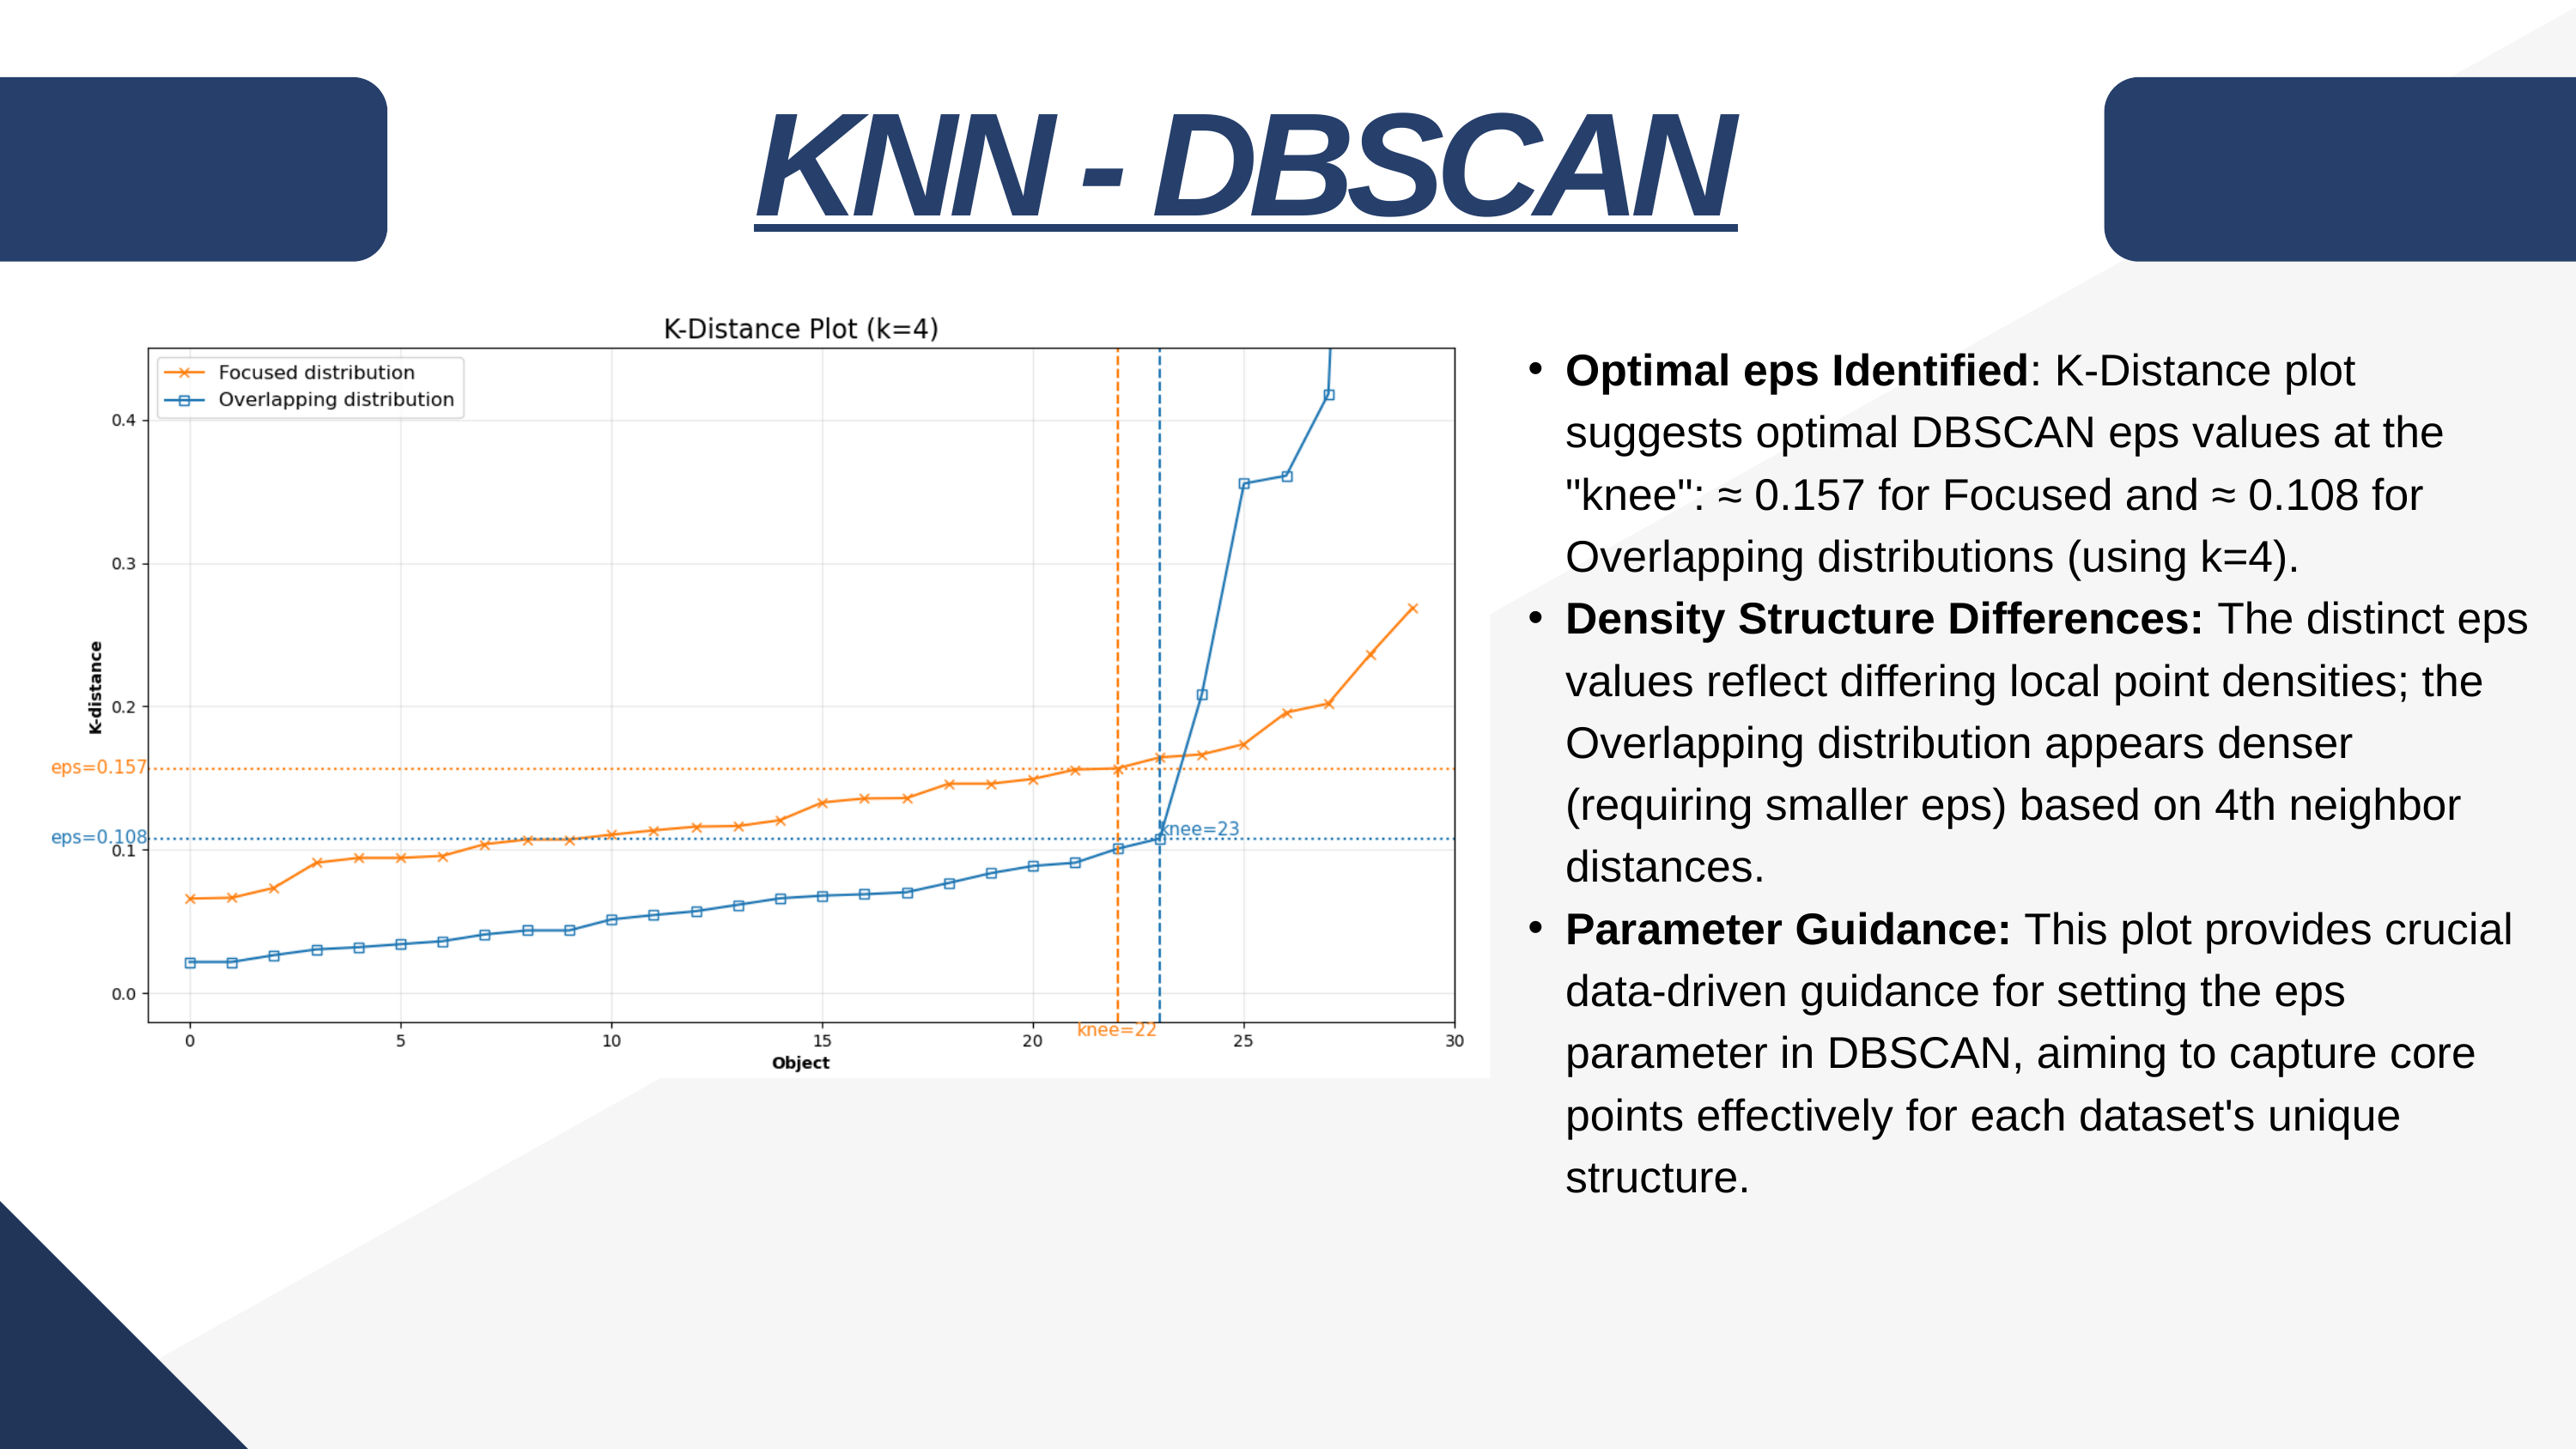

KNN - DBSCAN

Optimal eps Identified: K-Distance plot suggests optimal DBSCAN eps values at the "knee": ≈ 0.157 for Focused and ≈ 0.108 for Overlapping distributions (using k=4).
Density Structure Differences: The distinct eps values reflect differing local point densities; the Overlapping distribution appears denser (requiring smaller eps) based on 4th neighbor distances.
Parameter Guidance: This plot provides crucial data-driven guidance for setting the eps parameter in DBSCAN, aiming to capture core points effectively for each dataset's unique structure.